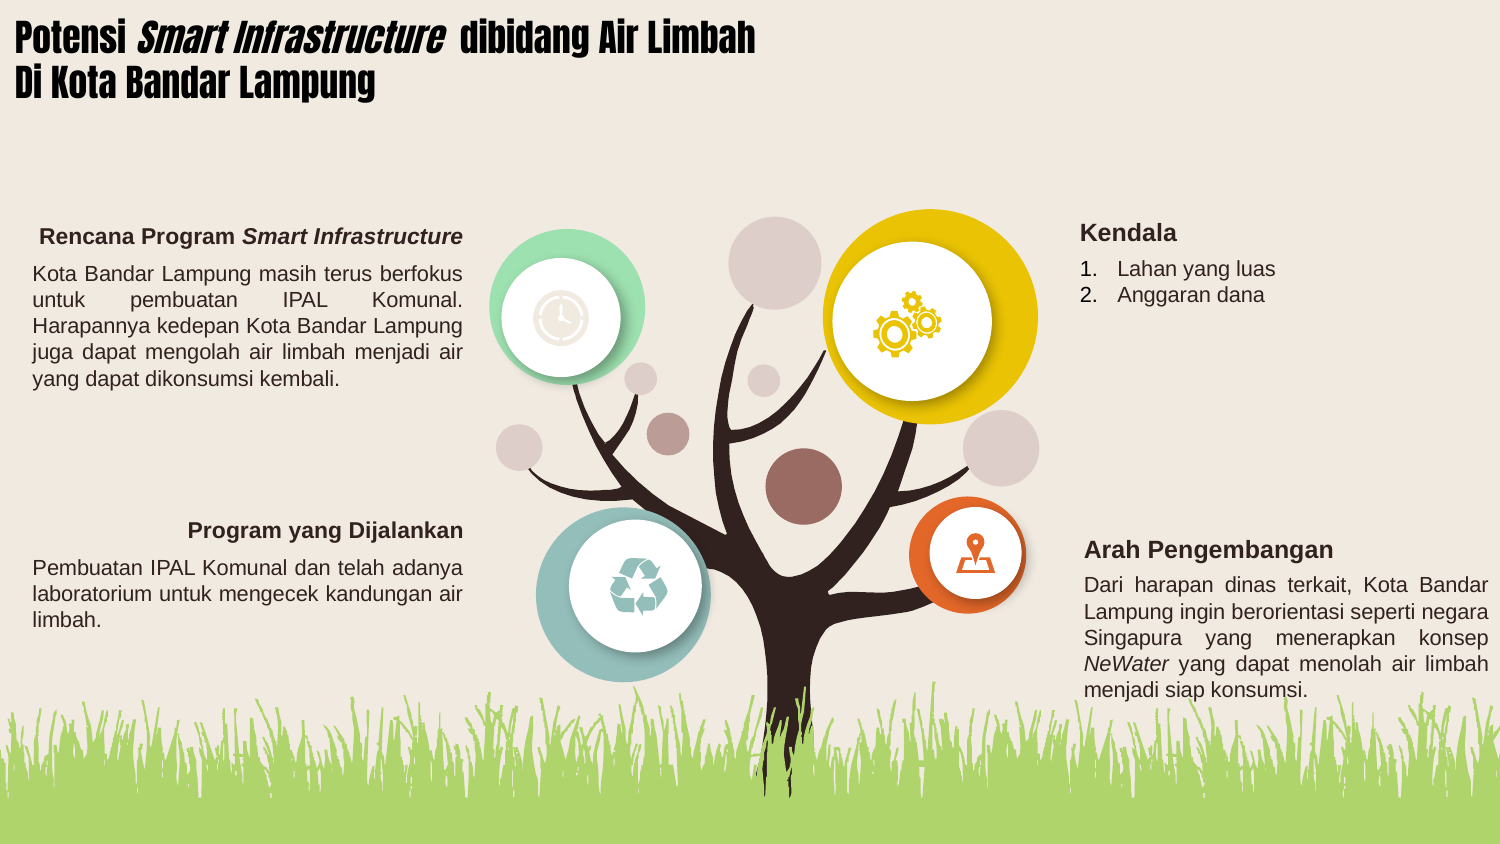

Potensi Smart Infrastructure  dibidang Air Limbah
Di Kota Bandar Lampung

Kendala
Lahan yang luas
Anggaran dana
Rencana Program Smart Infrastructure
Kota Bandar Lampung masih terus berfokus untuk pembuatan IPAL Komunal. Harapannya kedepan Kota Bandar Lampung juga dapat mengolah air limbah menjadi air yang dapat dikonsumsi kembali.

Program yang Dijalankan
Pembuatan IPAL Komunal dan telah adanya laboratorium untuk mengecek kandungan air limbah.
Arah Pengembangan
Dari harapan dinas terkait, Kota Bandar Lampung ingin berorientasi seperti negara Singapura yang menerapkan konsep NeWater yang dapat menolah air limbah menjadi siap konsumsi.